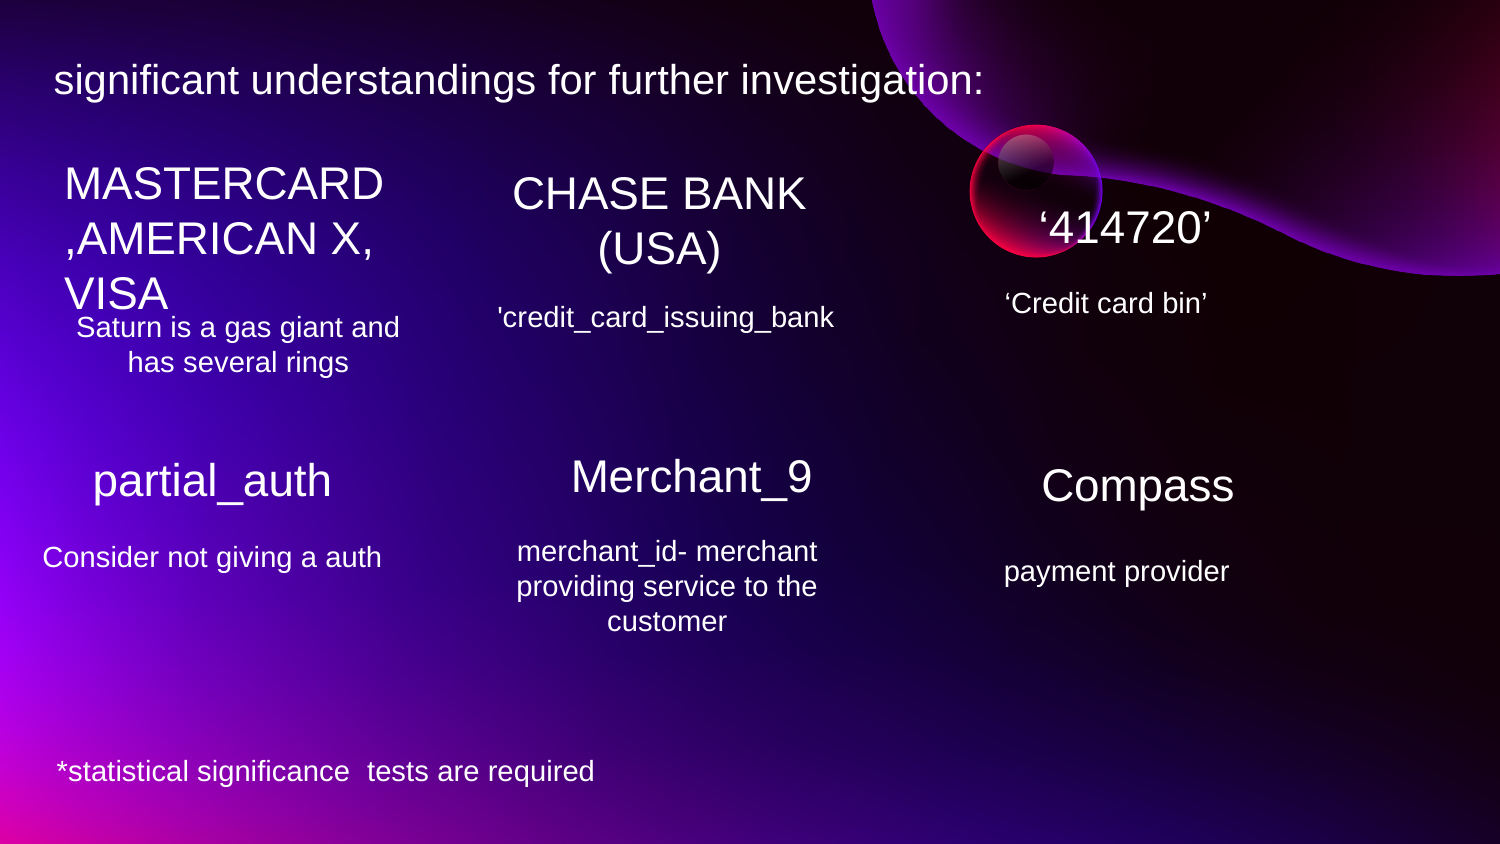

significant understandings for further investigation:
MASTERCARD,AMERICAN X, VISA
CHASE BANK (USA)
‘414720’
‘Credit card bin’
'credit_card_issuing_bank
Saturn is a gas giant and has several rings
Merchant_9
partial_auth
Compass
merchant_id- merchant providing service to the customer
Consider not giving a auth
payment provider
*statistical significance  tests are required